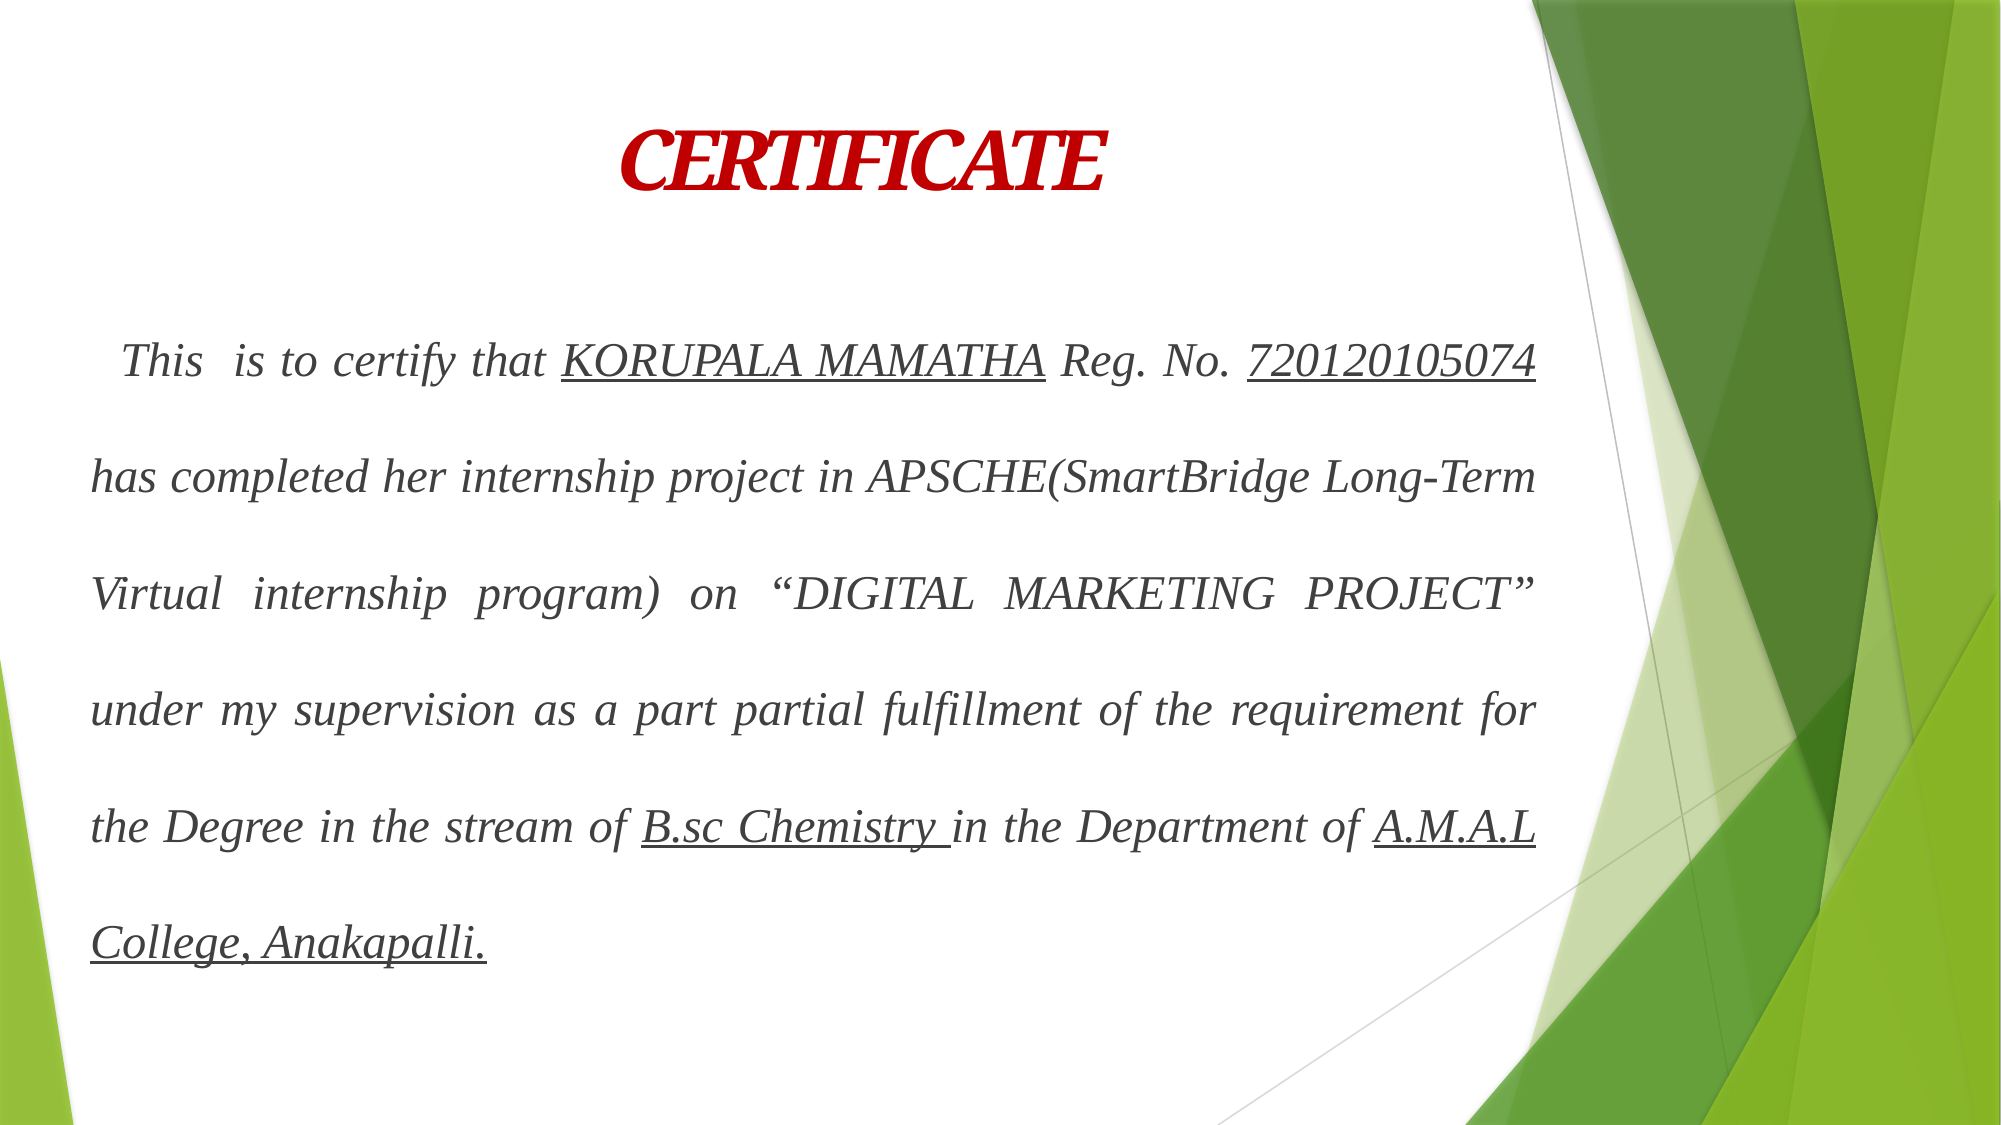

# CERTIFICATE
  This is to certify that KORUPALA MAMATHA Reg. No. 720120105074 has completed her internship project in APSCHE(SmartBridge Long-Term Virtual internship program) on “DIGITAL MARKETING PROJECT” under my supervision as a part partial fulfillment of the requirement for the Degree in the stream of B.sc Chemistry in the Department of A.M.A.L College, Anakapalli.